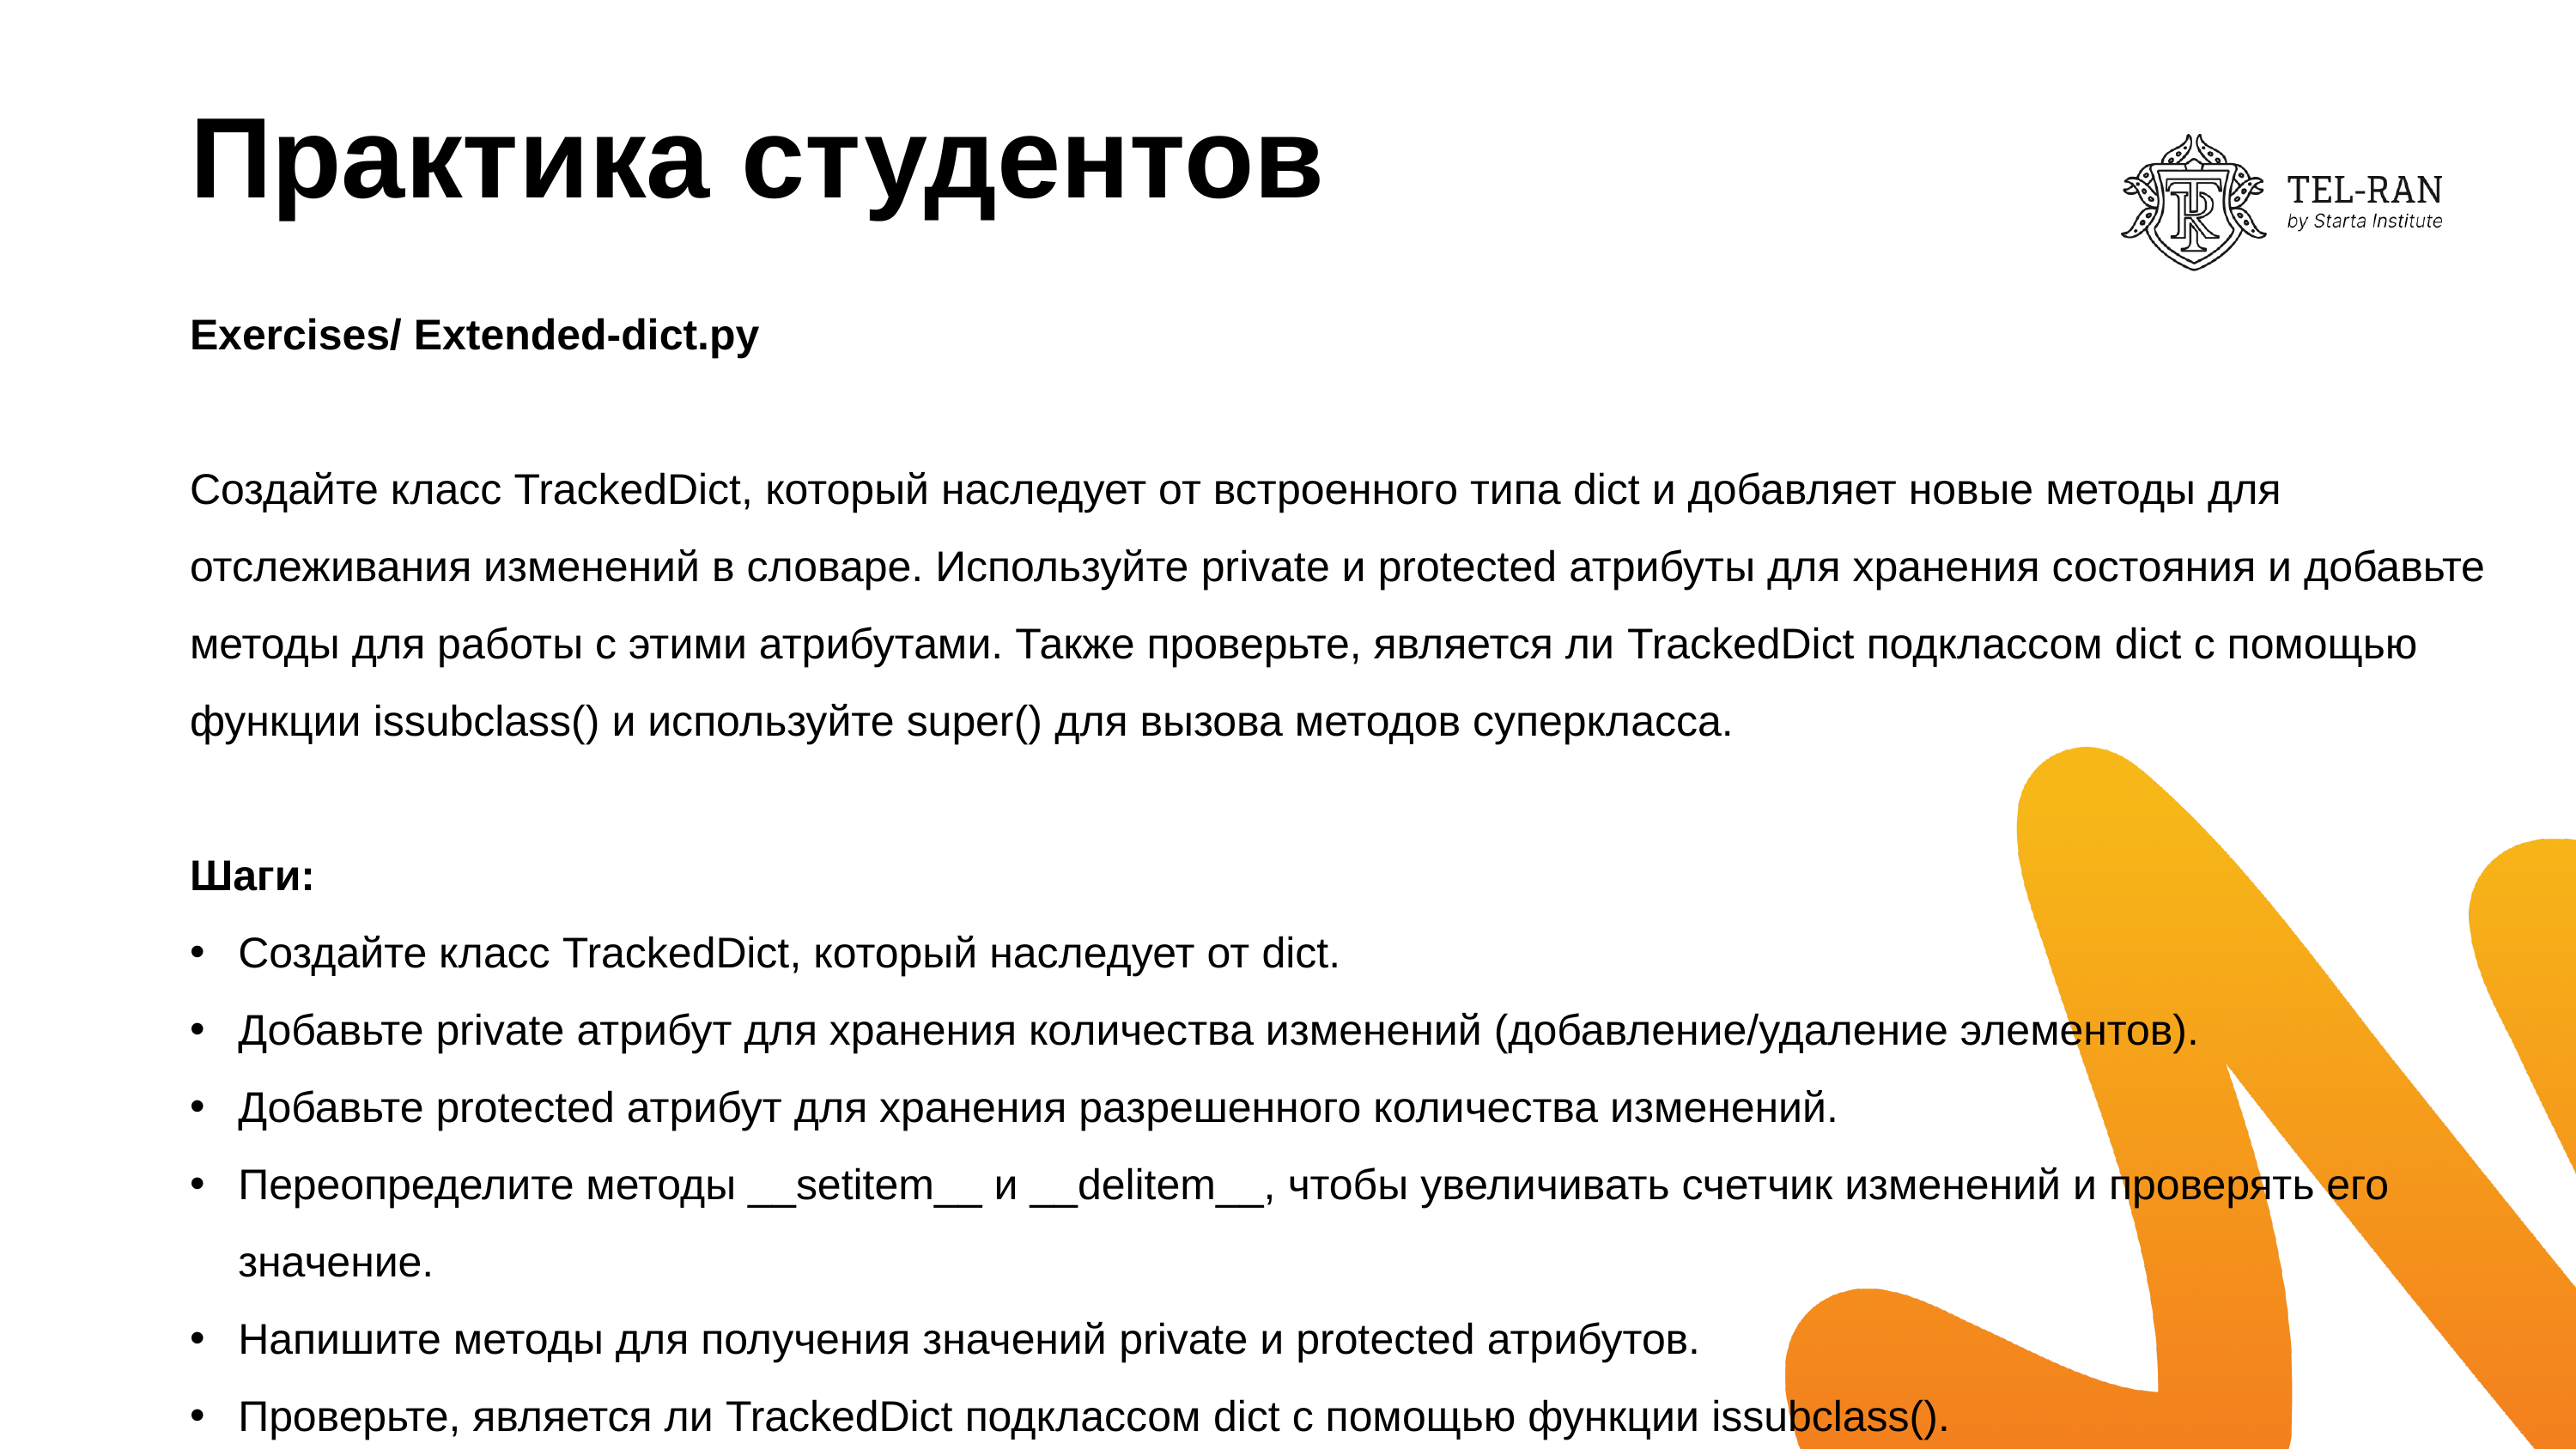

# Практика студентов
Exercises/ Extended-dict.py

Создайте класс TrackedDict, который наследует от встроенного типа dict и добавляет новые методы для отслеживания изменений в словаре. Используйте private и protected атрибуты для хранения состояния и добавьте методы для работы с этими атрибутами. Также проверьте, является ли TrackedDict подклассом dict с помощью функции issubclass() и используйте super() для вызова методов суперкласса.

Шаги:
Создайте класс TrackedDict, который наследует от dict.
Добавьте private атрибут для хранения количества изменений (добавление/удаление элементов).
Добавьте protected атрибут для хранения разрешенного количества изменений.
Переопределите методы __setitem__ и __delitem__, чтобы увеличивать счетчик изменений и проверять его значение.
Напишите методы для получения значений private и protected атрибутов.
Проверьте, является ли TrackedDict подклассом dict с помощью функции issubclass().